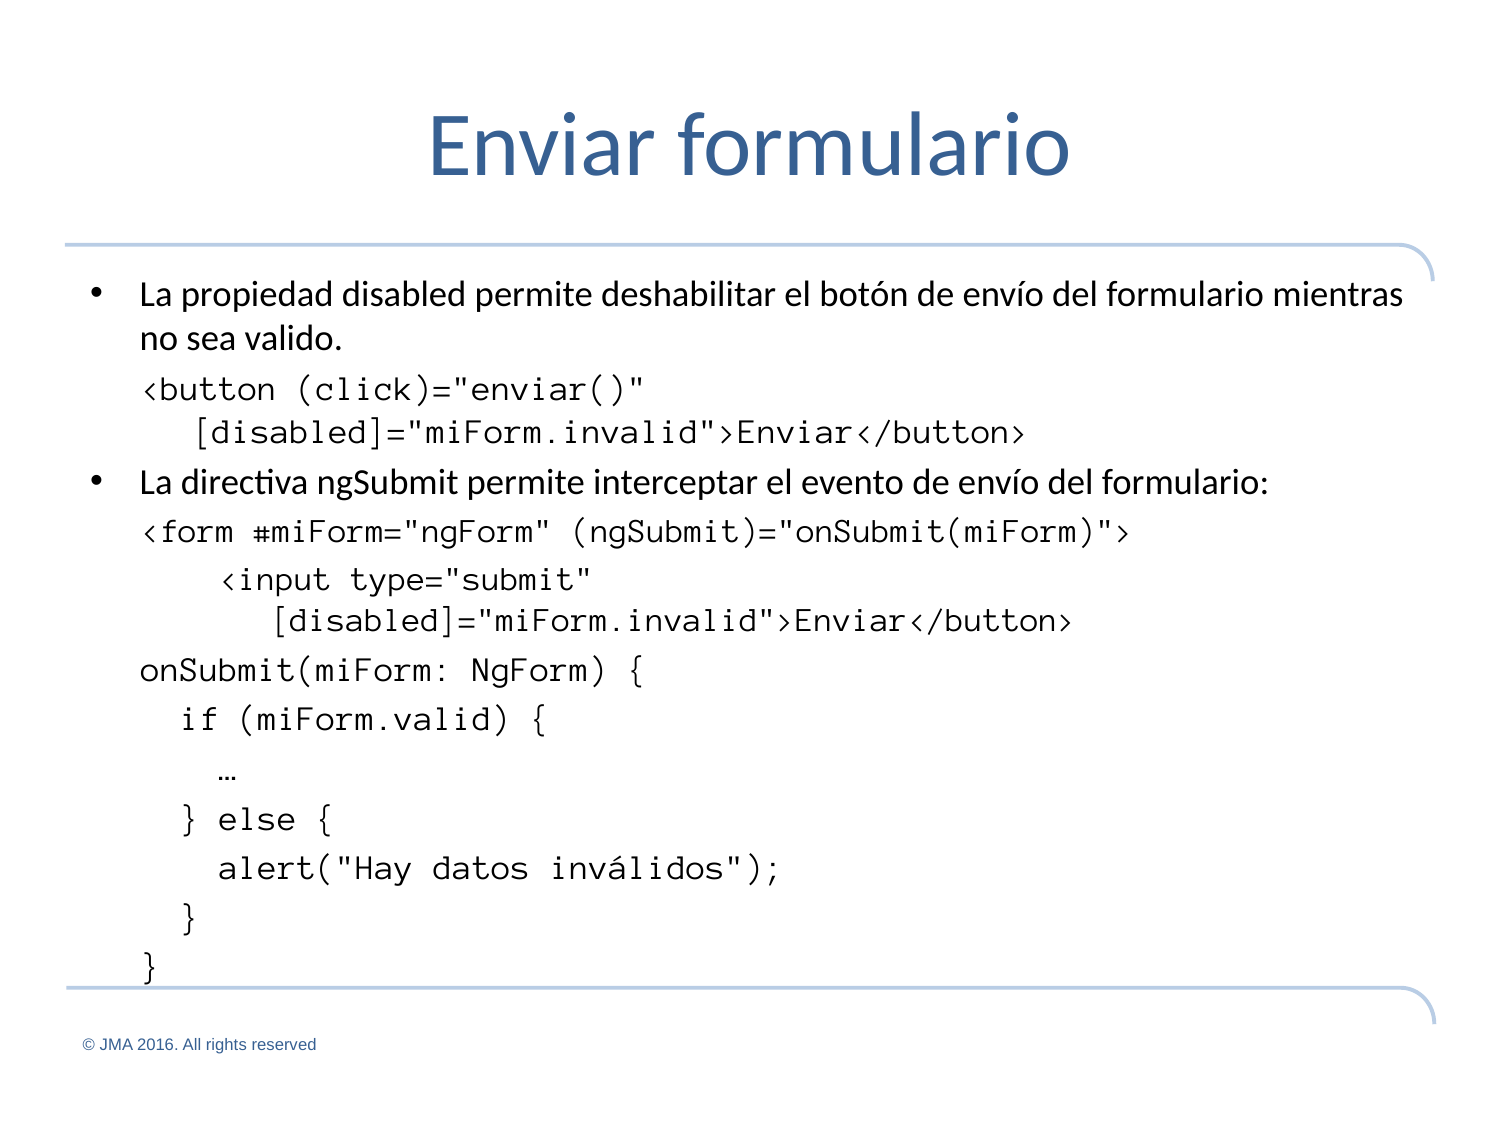

# Enviar formulario
La propiedad disabled permite deshabilitar el botón de envío del formulario mientras no sea valido.
<button (click)="enviar()" [disabled]="miForm.invalid">Enviar</button>
La directiva ngSubmit permite interceptar el evento de envío del formulario:
<form #miForm="ngForm" (ngSubmit)="onSubmit(miForm)">
<input type="submit" [disabled]="miForm.invalid">Enviar</button>
onSubmit(miForm: NgForm) {
  if (miForm.valid) {
    …
  } else {
    alert("Hay datos inválidos");
  }
}